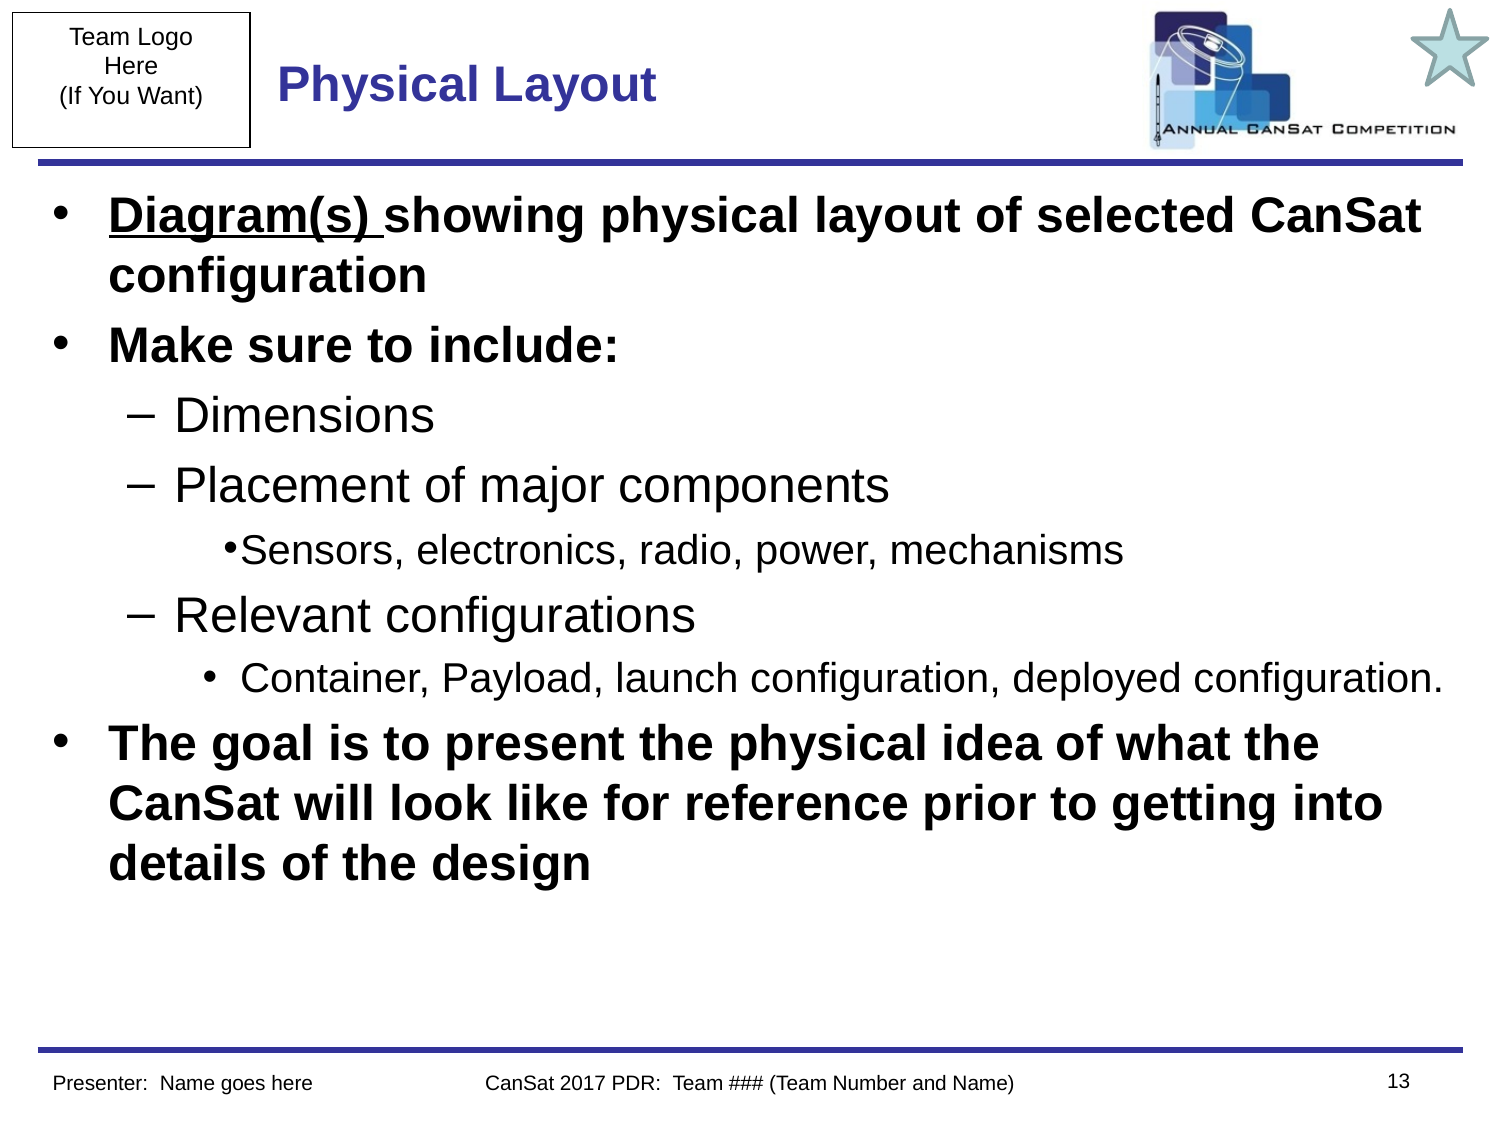

# Physical Layout
Diagram(s) showing physical layout of selected CanSat configuration
Make sure to include:
Dimensions
Placement of major components
Sensors, electronics, radio, power, mechanisms
Relevant configurations
Container, Payload, launch configuration, deployed configuration.
The goal is to present the physical idea of what the CanSat will look like for reference prior to getting into details of the design
13
Presenter:  Name goes here
CanSat 2017 PDR:  Team ### (Team Number and Name)